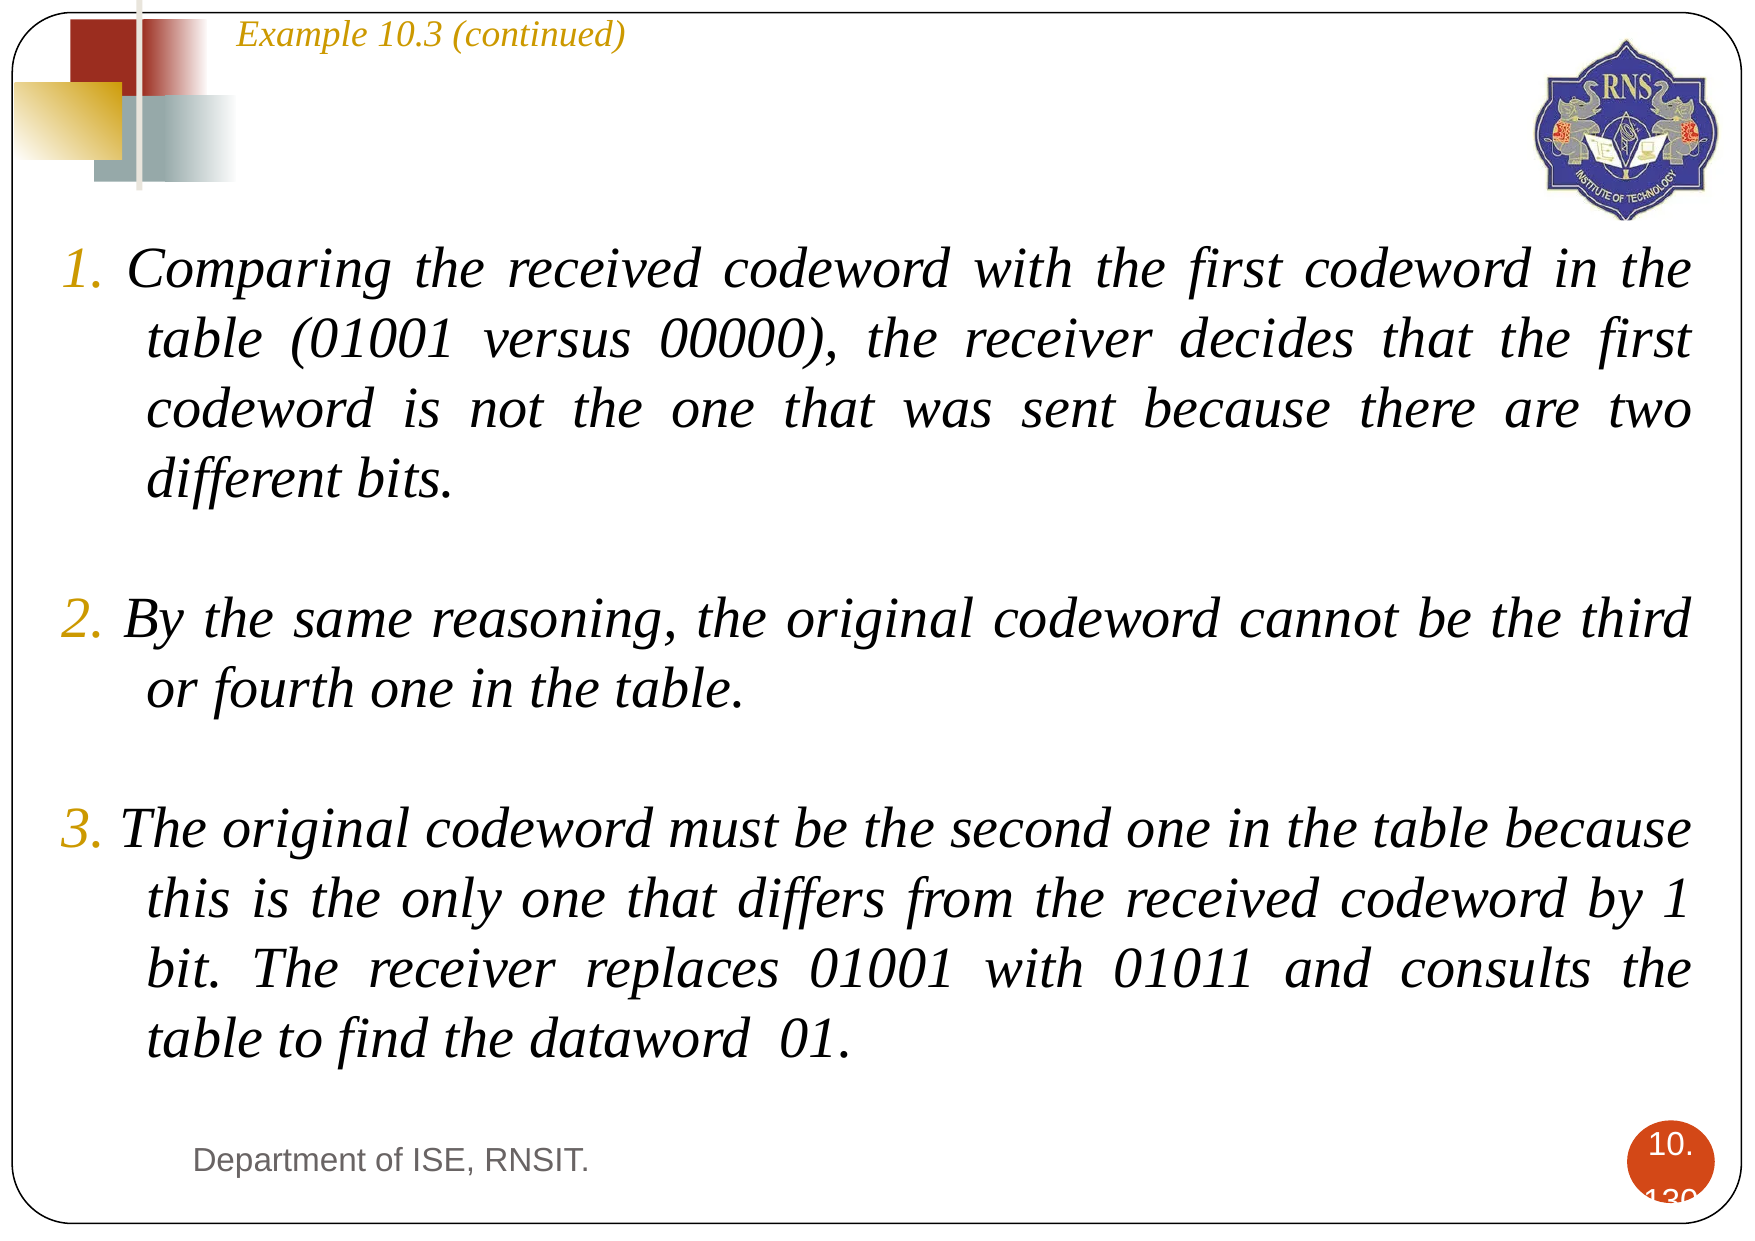

Example 10.3 (continued)

1. Comparing the received codeword with the first codeword in the table (01001 versus 00000), the receiver decides that the first codeword is not the one that was sent because there are two different bits.

2. By the same reasoning, the original codeword cannot be the third or fourth one in the table.

3. The original codeword must be the second one in the table because this is the only one that differs from the received codeword by 1 bit. The receiver replaces 01001 with 01011 and consults the table to find the dataword  01.
Department of ISE, RNSIT.
10.130